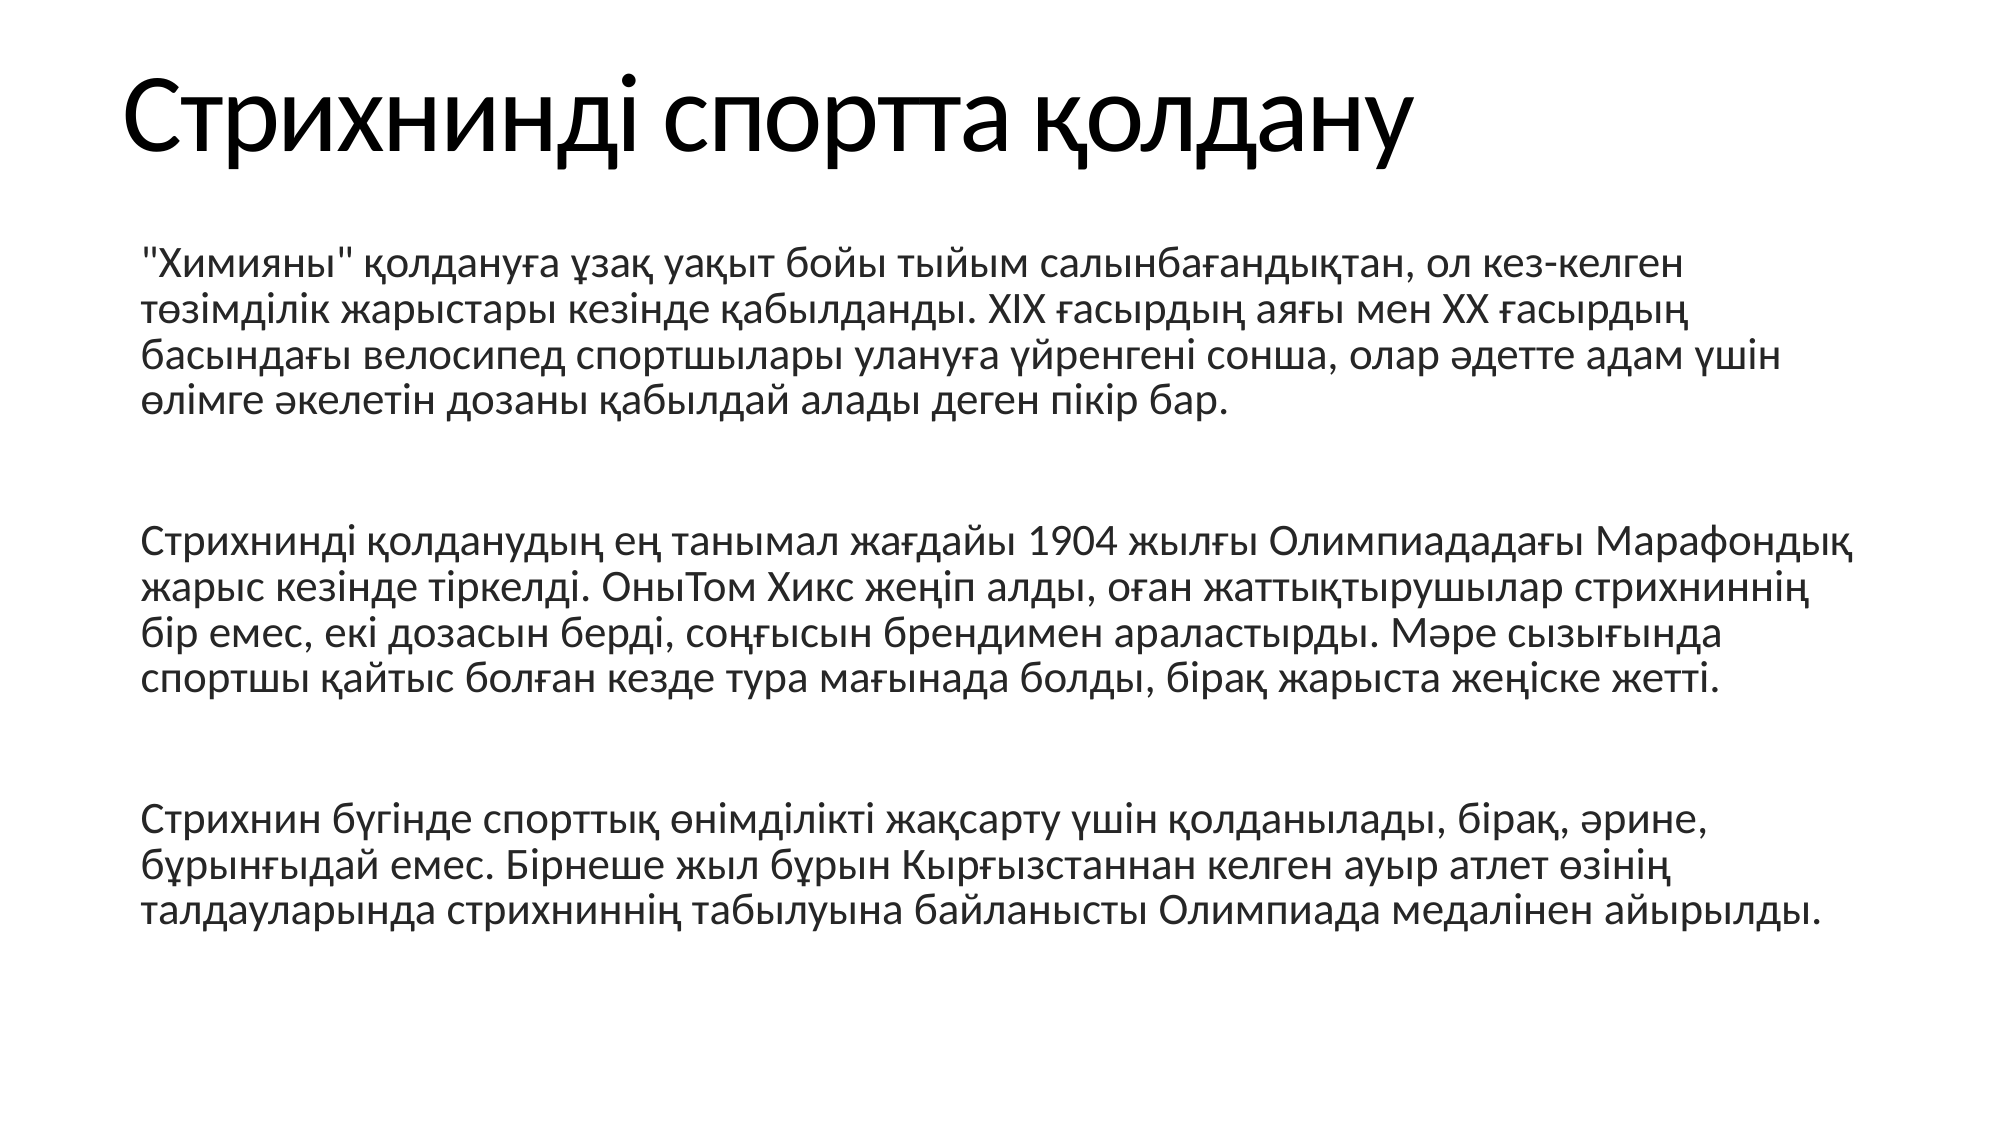

# Стрихнинді спортта қолдану
"Химияны" қолдануға ұзақ уақыт бойы тыйым салынбағандықтан, ол кез-келген төзімділік жарыстары кезінде қабылданды. XIX ғасырдың аяғы мен ХХ ғасырдың басындағы велосипед спортшылары улануға үйренгені сонша, олар әдетте адам үшін өлімге әкелетін дозаны қабылдай алады деген пікір бар.

Стрихнинді қолданудың ең танымал жағдайы 1904 жылғы Олимпиададағы Марафондық жарыс кезінде тіркелді. ОныТом Хикс жеңіп алды, оған жаттықтырушылар стрихниннің бір емес, екі дозасын берді, соңғысын брендимен араластырды. Мәре сызығында спортшы қайтыс болған кезде тура мағынада болды, бірақ жарыста жеңіске жетті.

Стрихнин бүгінде спорттық өнімділікті жақсарту үшін қолданылады, бірақ, әрине, бұрынғыдай емес. Бірнеше жыл бұрын Кырғызстаннан келген ауыр атлет өзінің талдауларында стрихниннің табылуына байланысты Олимпиада медалінен айырылды.